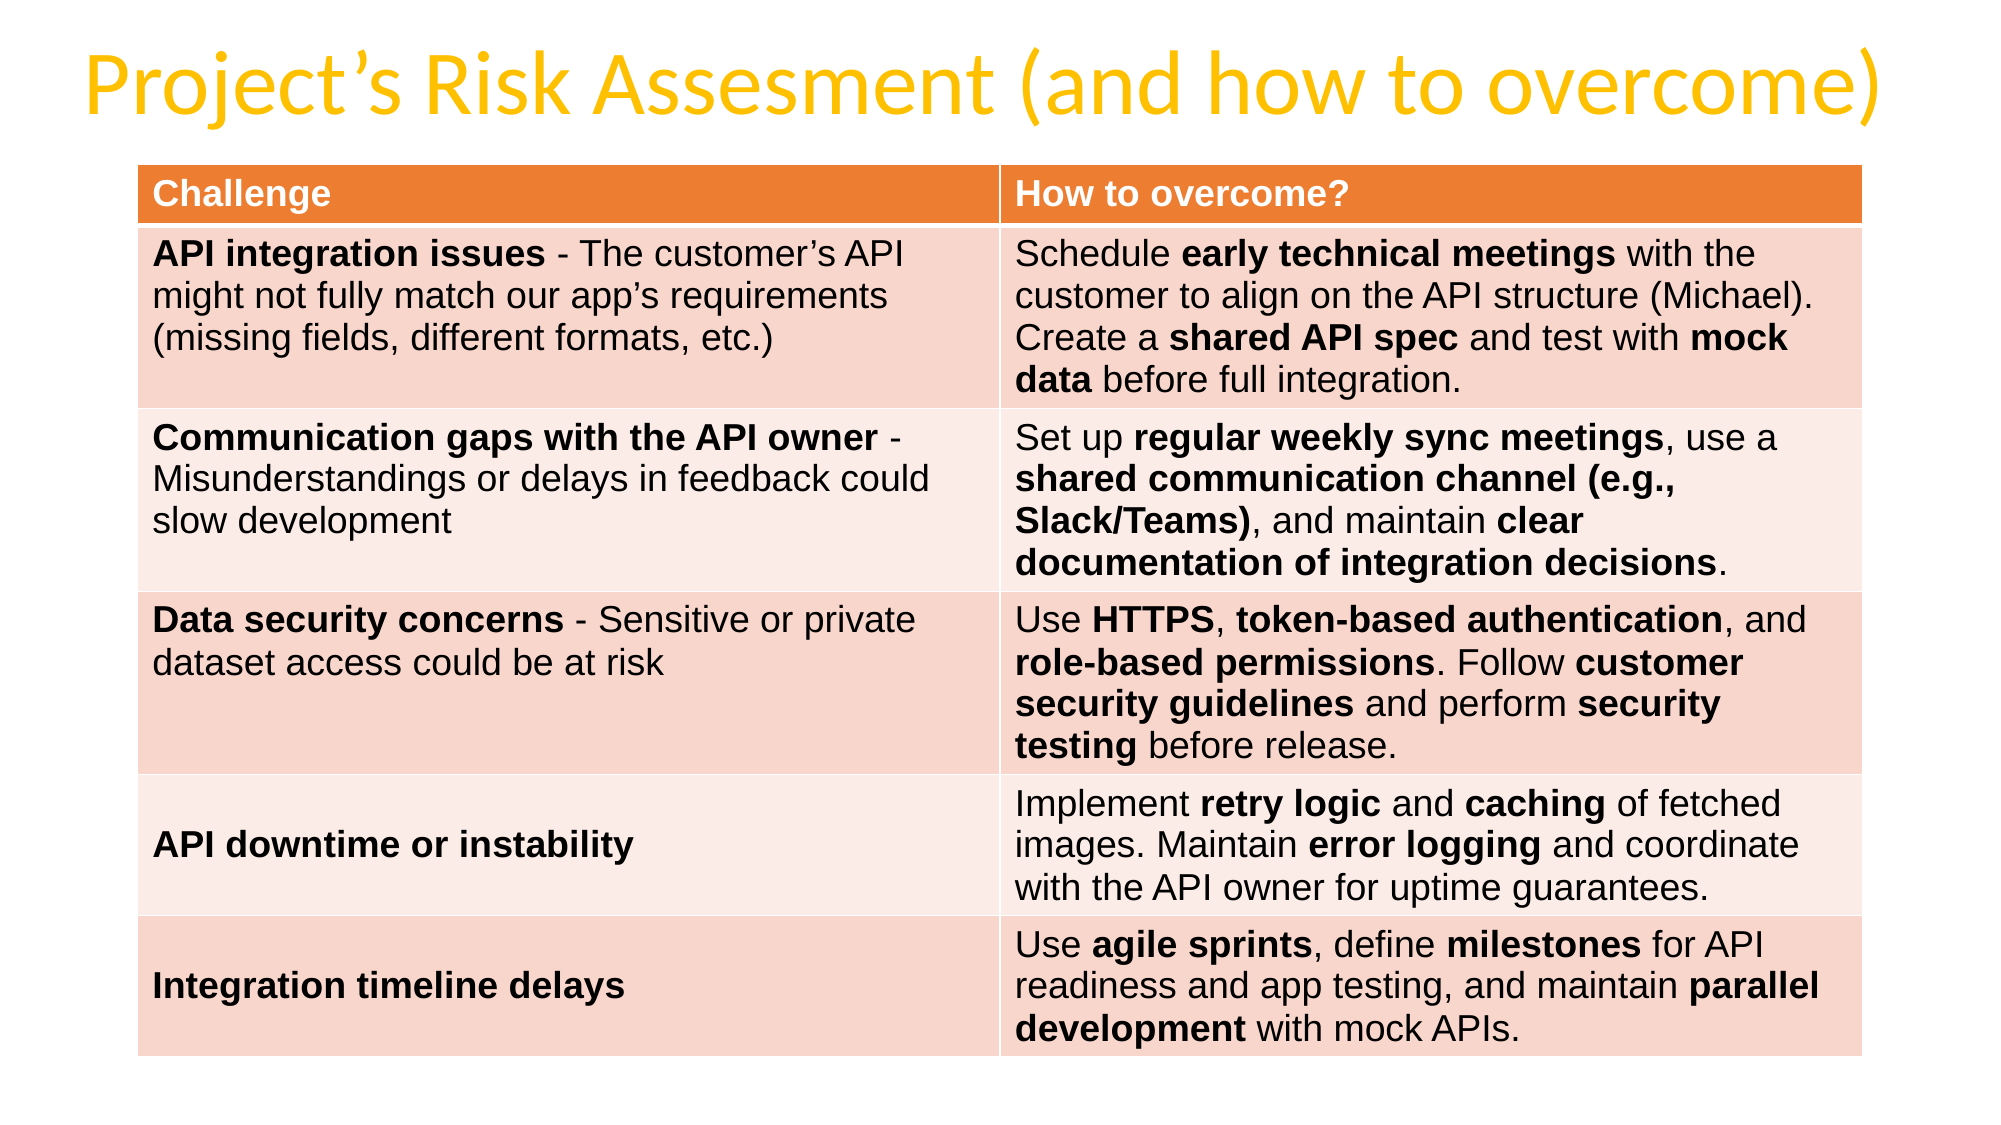

# Project’s Risk Assesment (and how to overcome)
| Challenge | How to overcome? |
| --- | --- |
| API integration issues - The customer’s API might not fully match our app’s requirements (missing fields, different formats, etc.) | Schedule early technical meetings with the customer to align on the API structure (Michael). Create a shared API spec and test with mock data before full integration. |
| Communication gaps with the API owner - Misunderstandings or delays in feedback could slow development | Set up regular weekly sync meetings, use a shared communication channel (e.g., Slack/Teams), and maintain clear documentation of integration decisions. |
| Data security concerns - Sensitive or private dataset access could be at risk | Use HTTPS, token-based authentication, and role-based permissions. Follow customer security guidelines and perform security testing before release. |
| API downtime or instability | Implement retry logic and caching of fetched images. Maintain error logging and coordinate with the API owner for uptime guarantees. |
| Integration timeline delays | Use agile sprints, define milestones for API readiness and app testing, and maintain parallel development with mock APIs. |